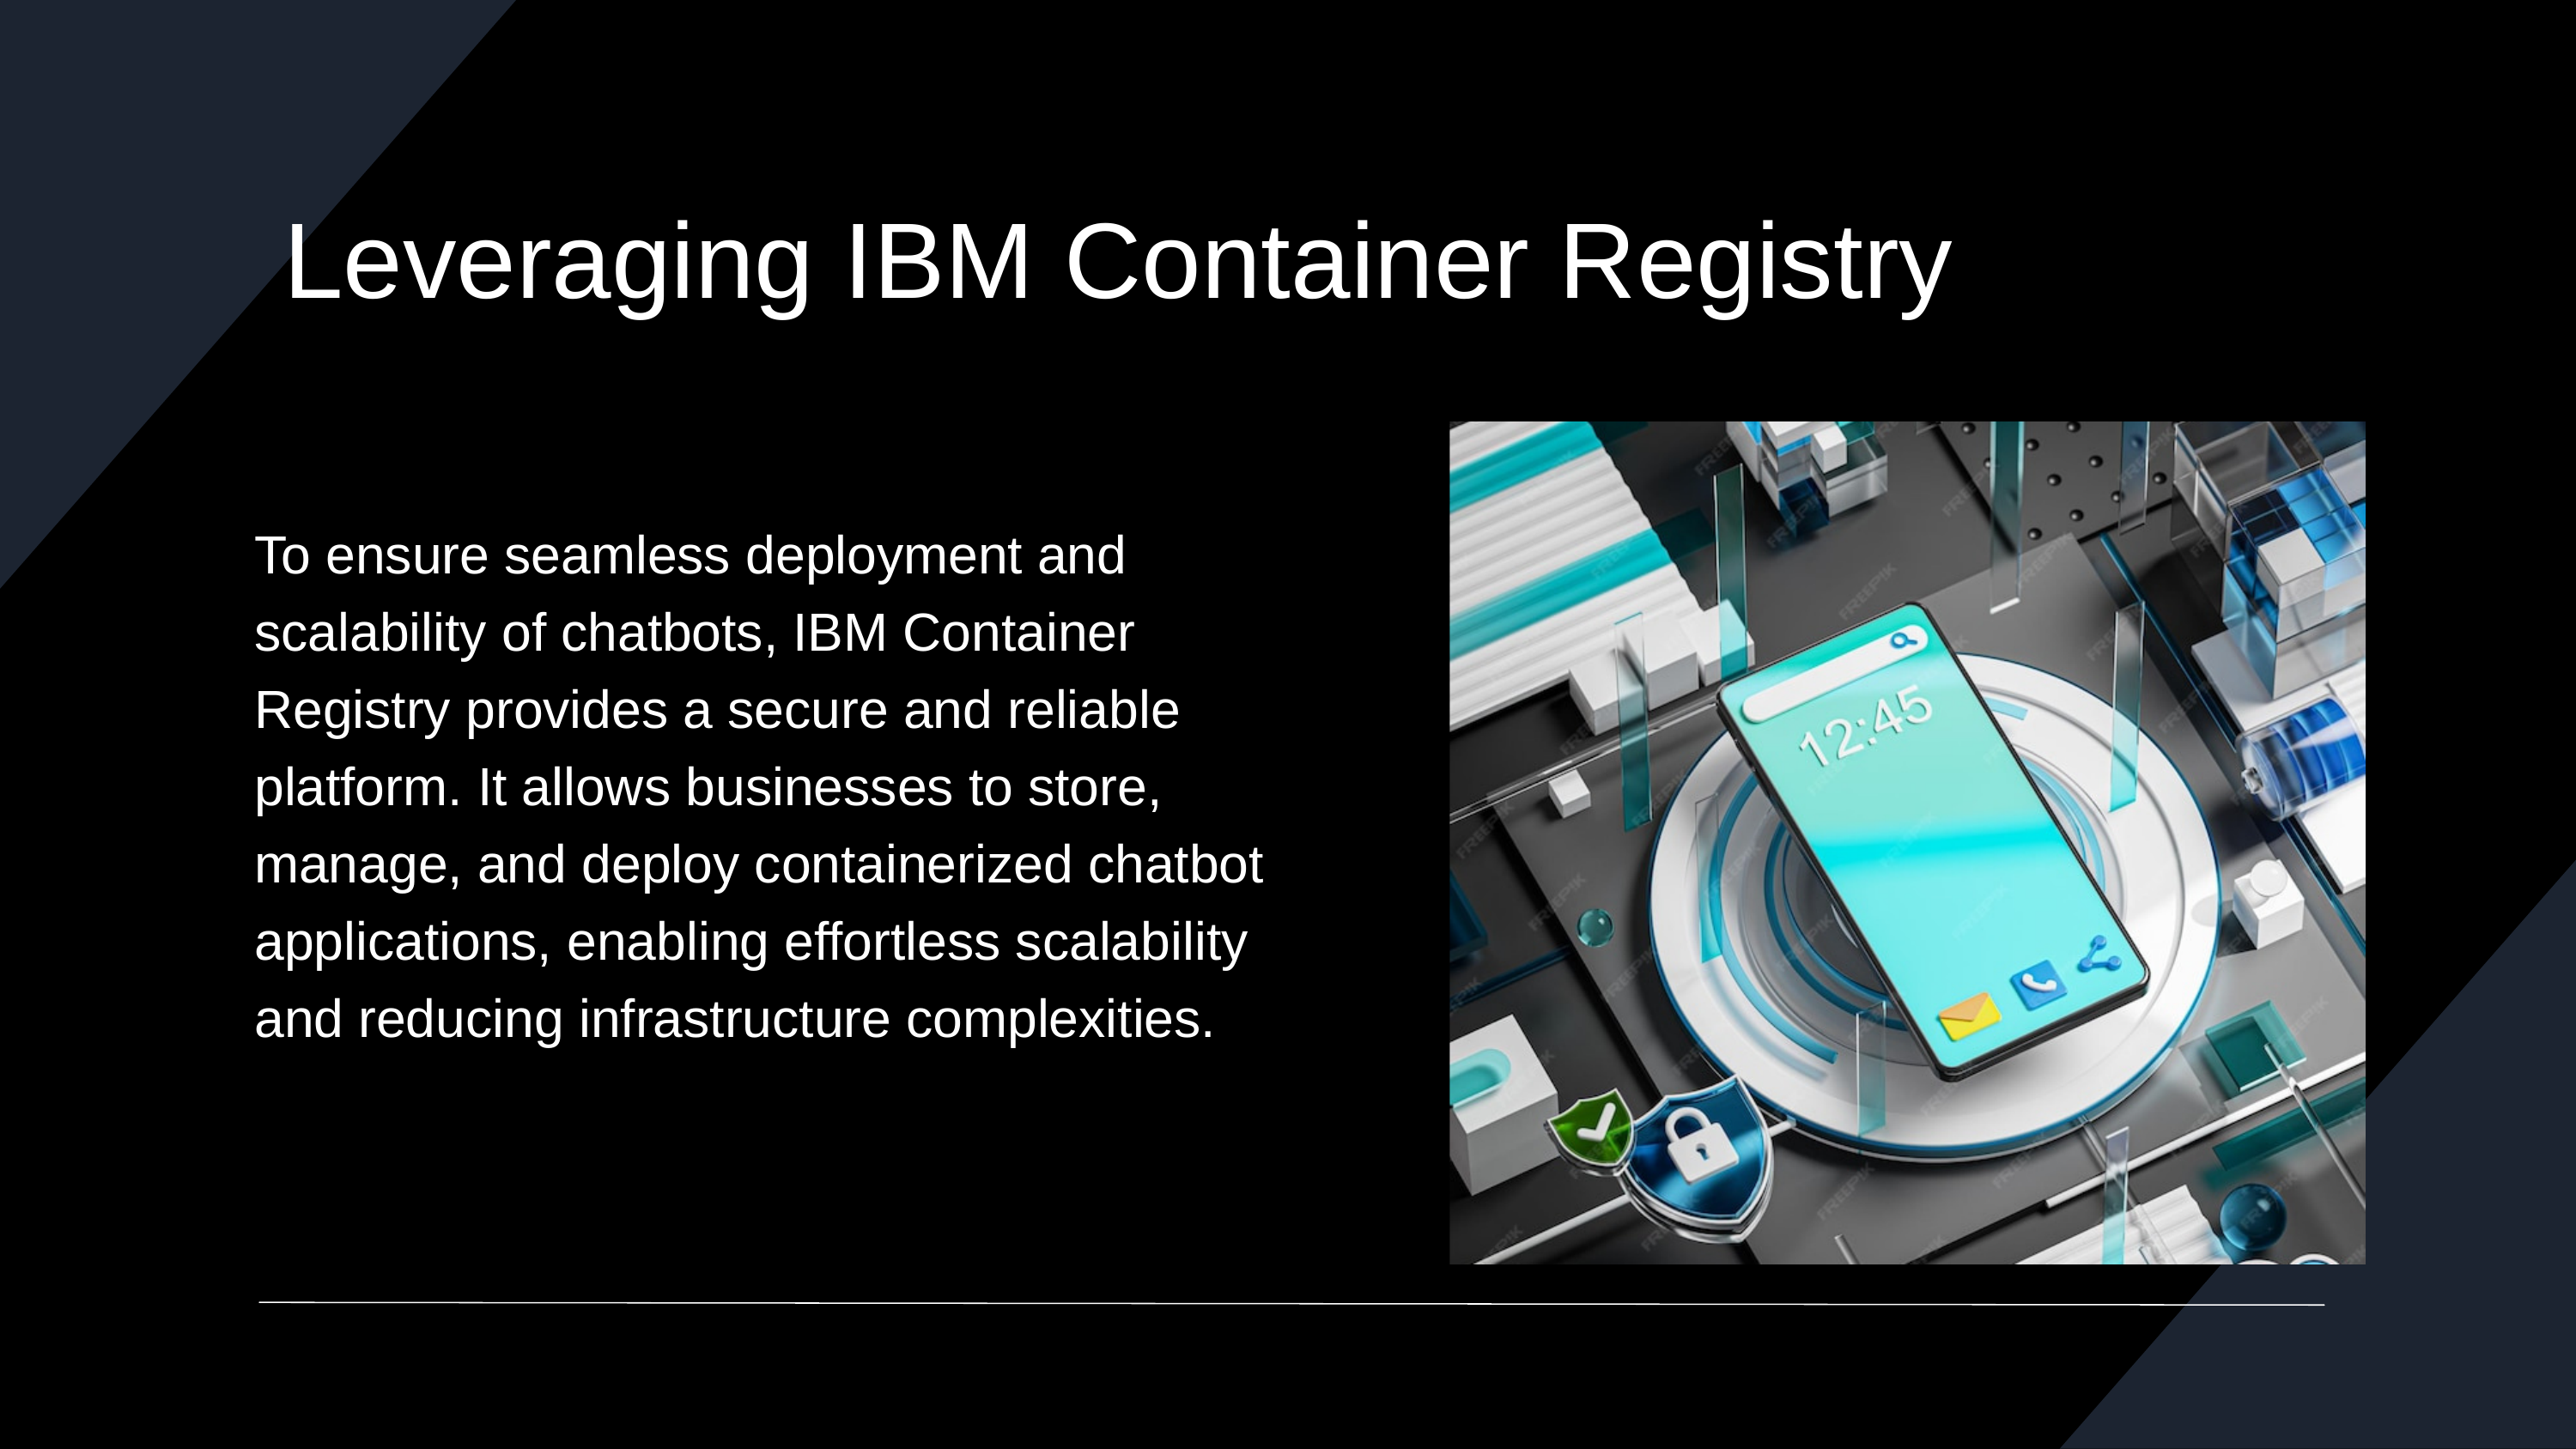

Leveraging IBM Container Registry

To ensure seamless deployment and scalability of chatbots, IBM Container Registry provides a secure and reliable platform. It allows businesses to store, manage, and deploy containerized chatbot applications, enabling effortless scalability and reducing infrastructure complexities.